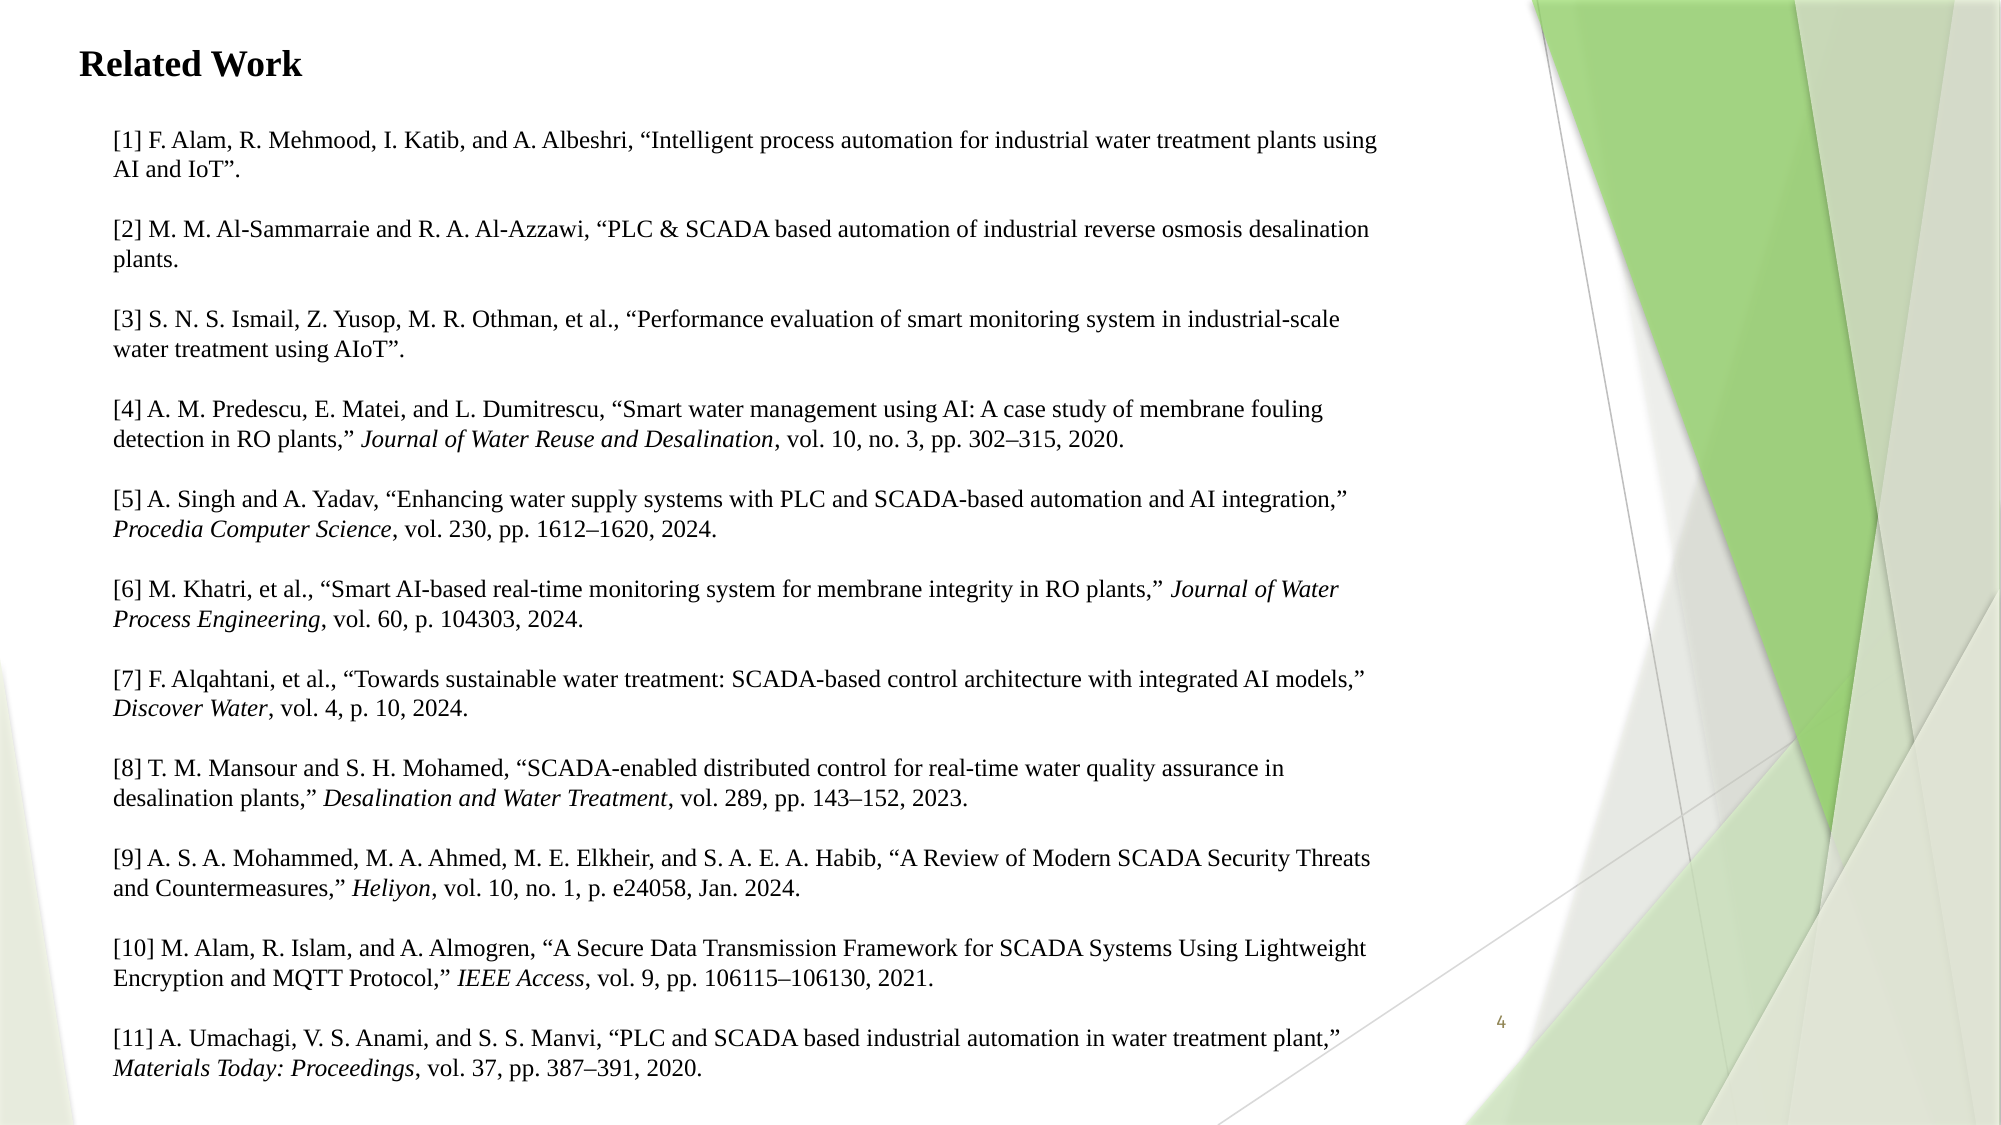

# Related Work
[1] F. Alam, R. Mehmood, I. Katib, and A. Albeshri, “Intelligent process automation for industrial water treatment plants using AI and IoT”.

[2] M. M. Al-Sammarraie and R. A. Al-Azzawi, “PLC & SCADA based automation of industrial reverse osmosis desalination plants.

[3] S. N. S. Ismail, Z. Yusop, M. R. Othman, et al., “Performance evaluation of smart monitoring system in industrial-scale water treatment using AIoT”.

[4] A. M. Predescu, E. Matei, and L. Dumitrescu, “Smart water management using AI: A case study of membrane fouling detection in RO plants,” Journal of Water Reuse and Desalination, vol. 10, no. 3, pp. 302–315, 2020.

[5] A. Singh and A. Yadav, “Enhancing water supply systems with PLC and SCADA-based automation and AI integration,” Procedia Computer Science, vol. 230, pp. 1612–1620, 2024.

[6] M. Khatri, et al., “Smart AI-based real-time monitoring system for membrane integrity in RO plants,” Journal of Water Process Engineering, vol. 60, p. 104303, 2024.

[7] F. Alqahtani, et al., “Towards sustainable water treatment: SCADA-based control architecture with integrated AI models,” Discover Water, vol. 4, p. 10, 2024.

[8] T. M. Mansour and S. H. Mohamed, “SCADA-enabled distributed control for real-time water quality assurance in desalination plants,” Desalination and Water Treatment, vol. 289, pp. 143–152, 2023.

[9] A. S. A. Mohammed, M. A. Ahmed, M. E. Elkheir, and S. A. E. A. Habib, “A Review of Modern SCADA Security Threats and Countermeasures,” Heliyon, vol. 10, no. 1, p. e24058, Jan. 2024.

[10] M. Alam, R. Islam, and A. Almogren, “A Secure Data Transmission Framework for SCADA Systems Using Lightweight Encryption and MQTT Protocol,” IEEE Access, vol. 9, pp. 106115–106130, 2021.

[11] A. Umachagi, V. S. Anami, and S. S. Manvi, “PLC and SCADA based industrial automation in water treatment plant,” Materials Today: Proceedings, vol. 37, pp. 387–391, 2020.
4